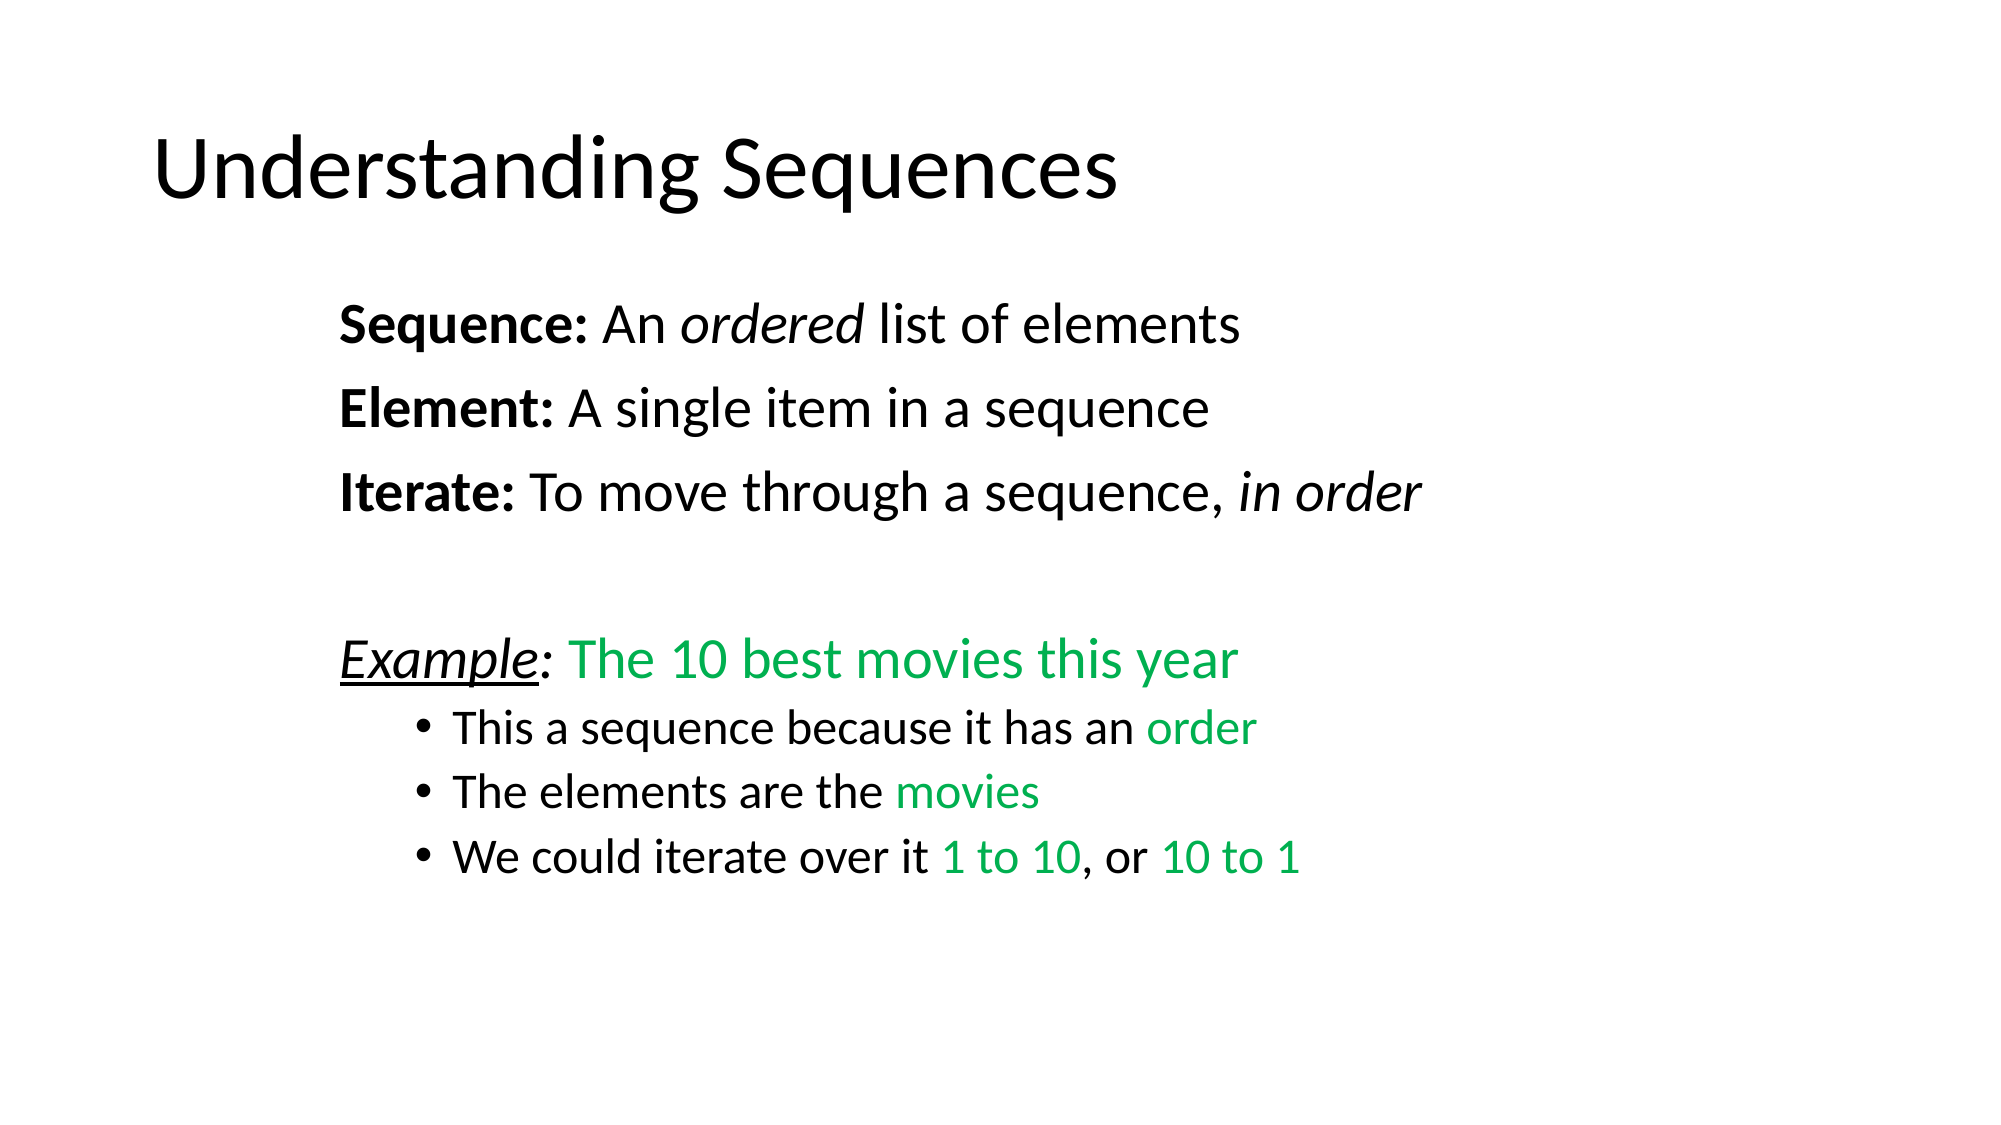

# Understanding Sequences
Sequence: An ordered list of elements
Element: A single item in a sequence
Iterate: To move through a sequence, in order

Example: The 10 best movies this year
This a sequence because it has an order
The elements are the movies
We could iterate over it 1 to 10, or 10 to 1